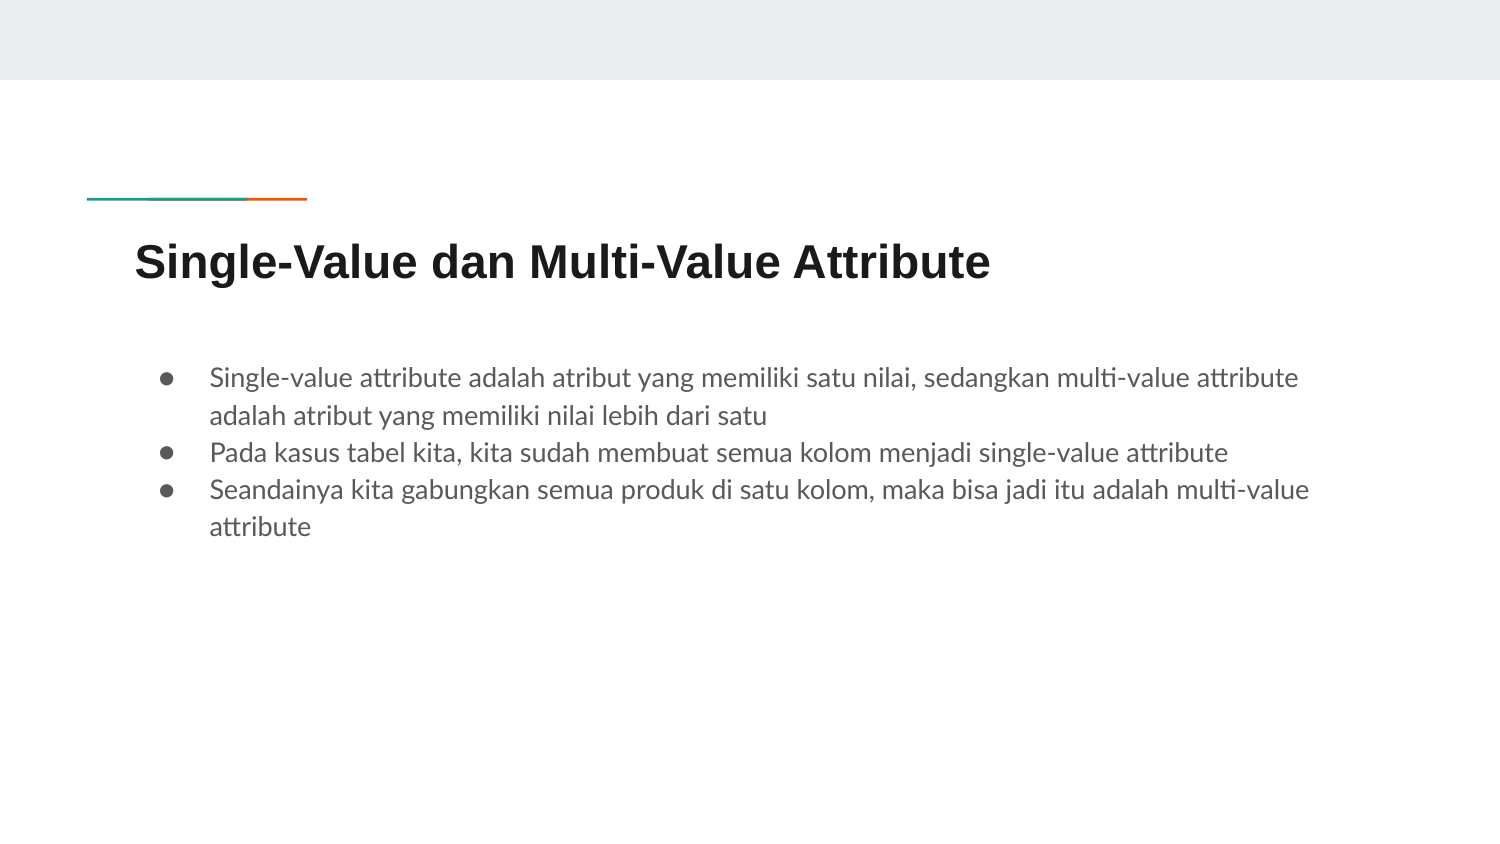

# Single-Value dan Multi-Value Attribute
Single-value attribute adalah atribut yang memiliki satu nilai, sedangkan multi-value attribute adalah atribut yang memiliki nilai lebih dari satu
Pada kasus tabel kita, kita sudah membuat semua kolom menjadi single-value attribute
Seandainya kita gabungkan semua produk di satu kolom, maka bisa jadi itu adalah multi-value attribute